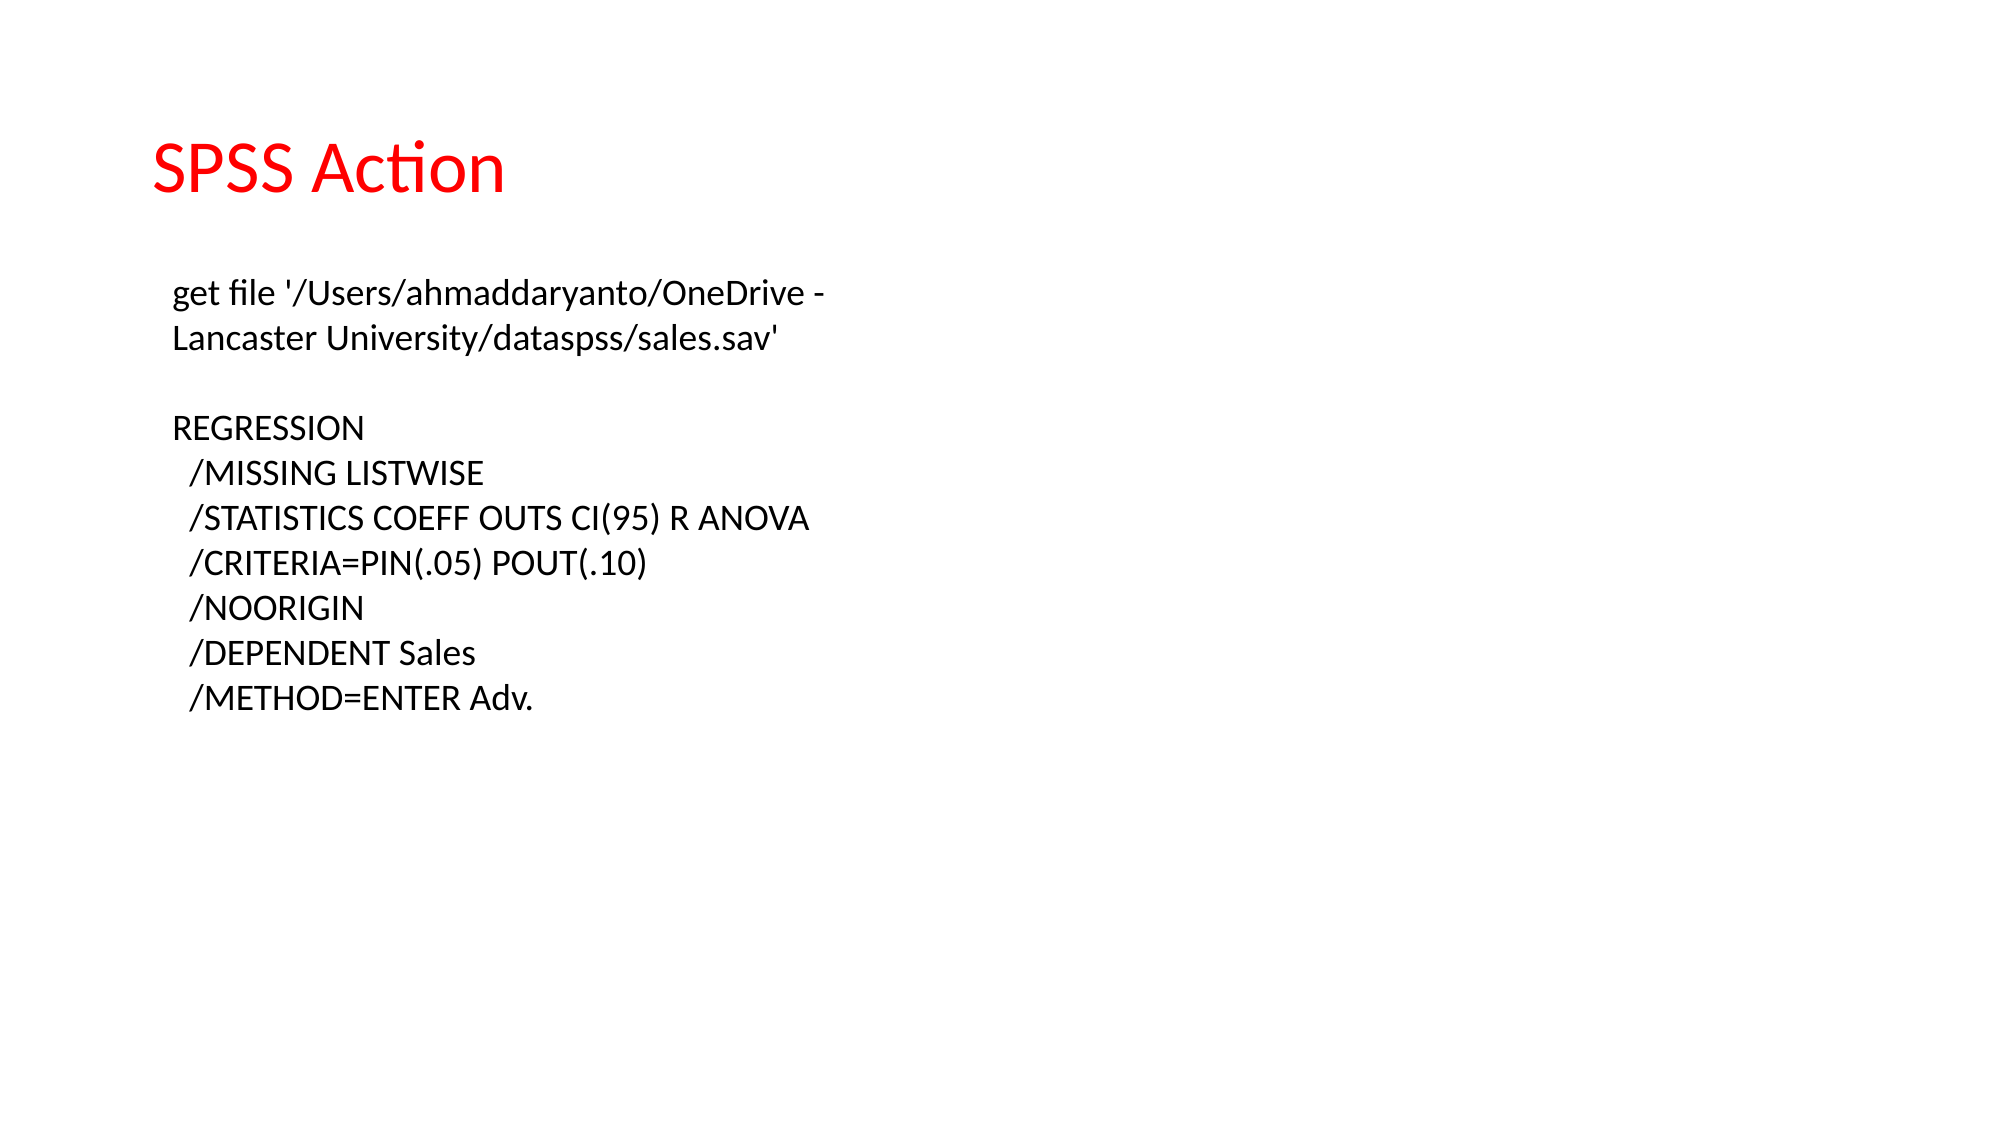

# SPSS Action
get file '/Users/ahmaddaryanto/OneDrive -
Lancaster University/dataspss/sales.sav'

REGRESSION
  /MISSING LISTWISE
  /STATISTICS COEFF OUTS CI(95) R ANOVA
  /CRITERIA=PIN(.05) POUT(.10)
  /NOORIGIN
  /DEPENDENT Sales
  /METHOD=ENTER Adv.